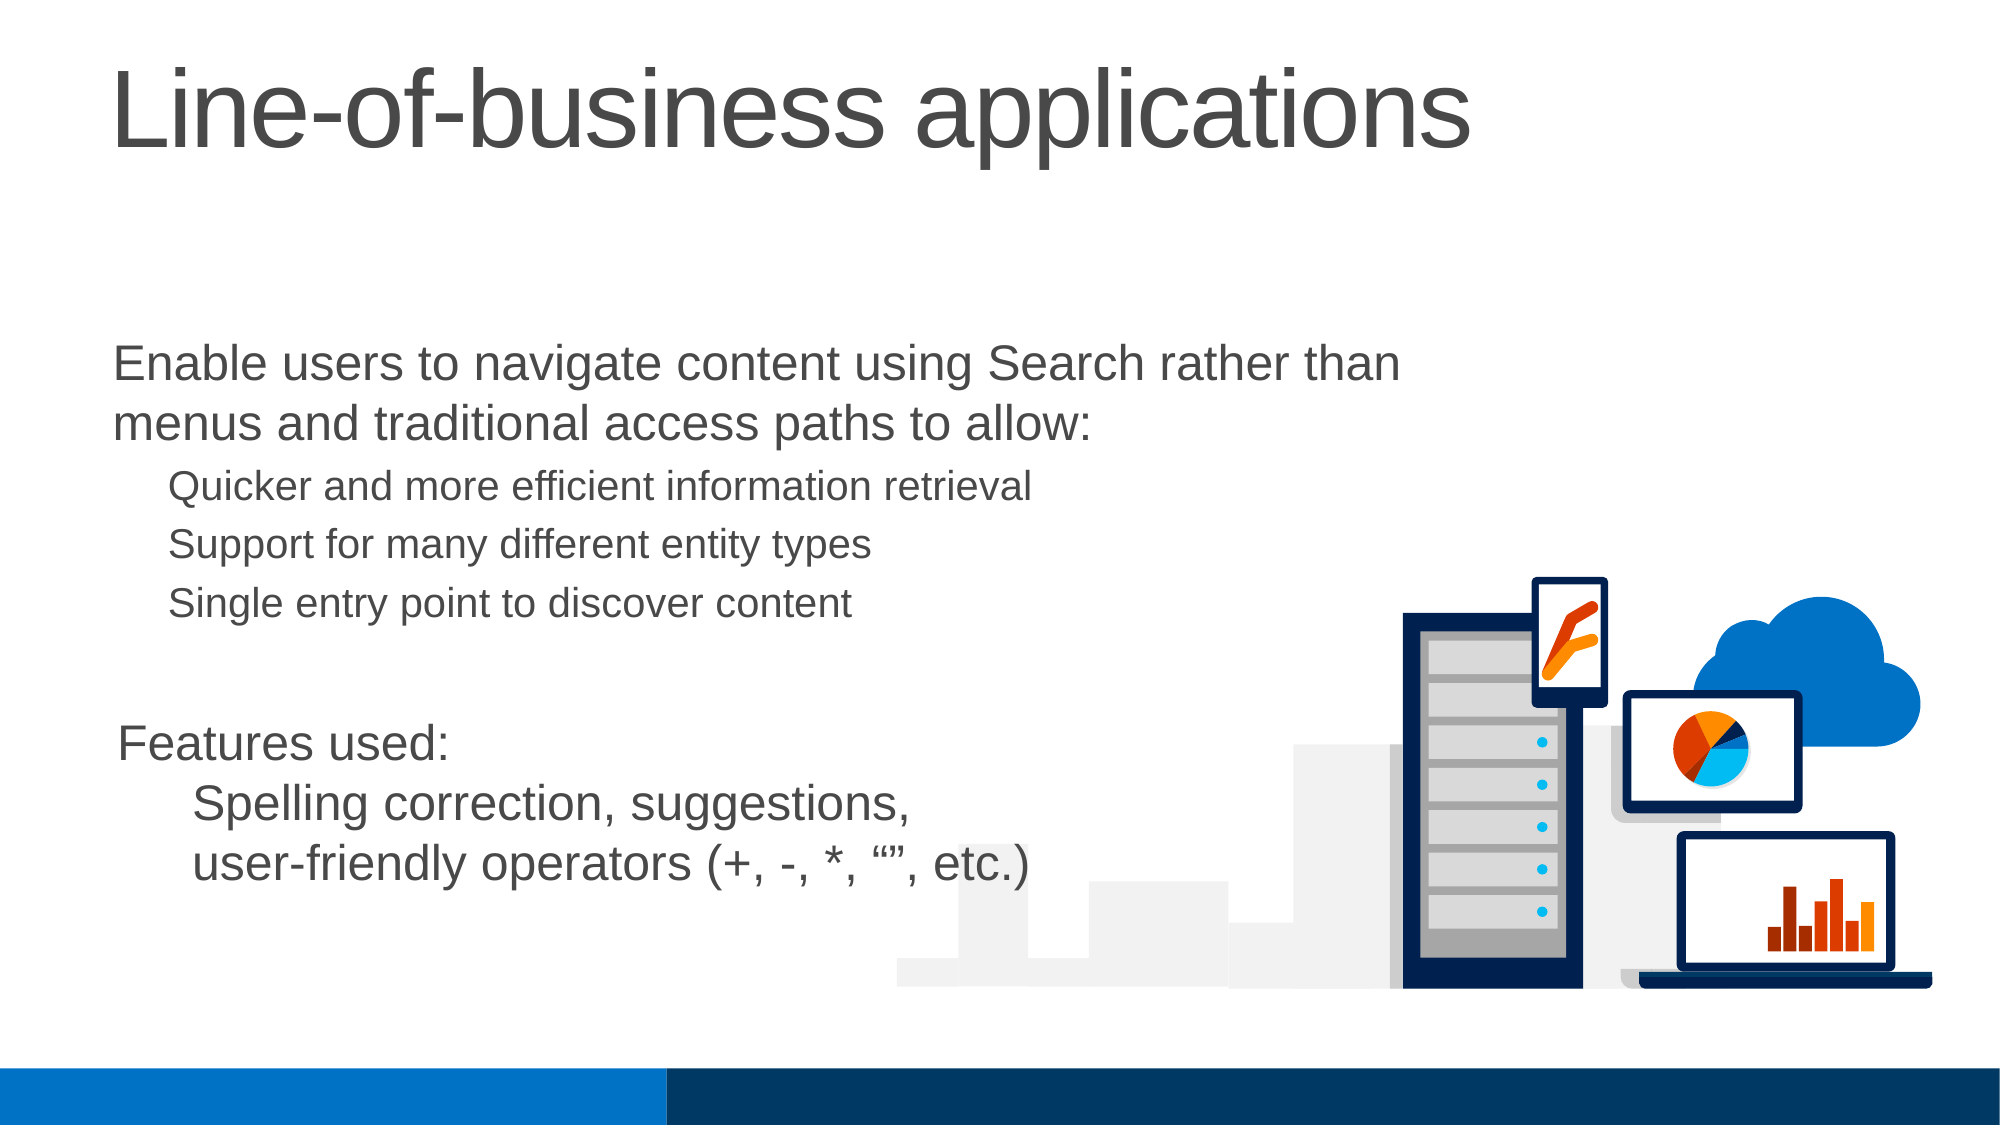

# Line-of-business applications
Enable users to navigate content using Search rather than menus and traditional access paths to allow:
Quicker and more efficient information retrieval
Support for many different entity types
Single entry point to discover content

Features used:
Spelling correction, suggestions,
user-friendly operators (+, -, *, “”, etc.)